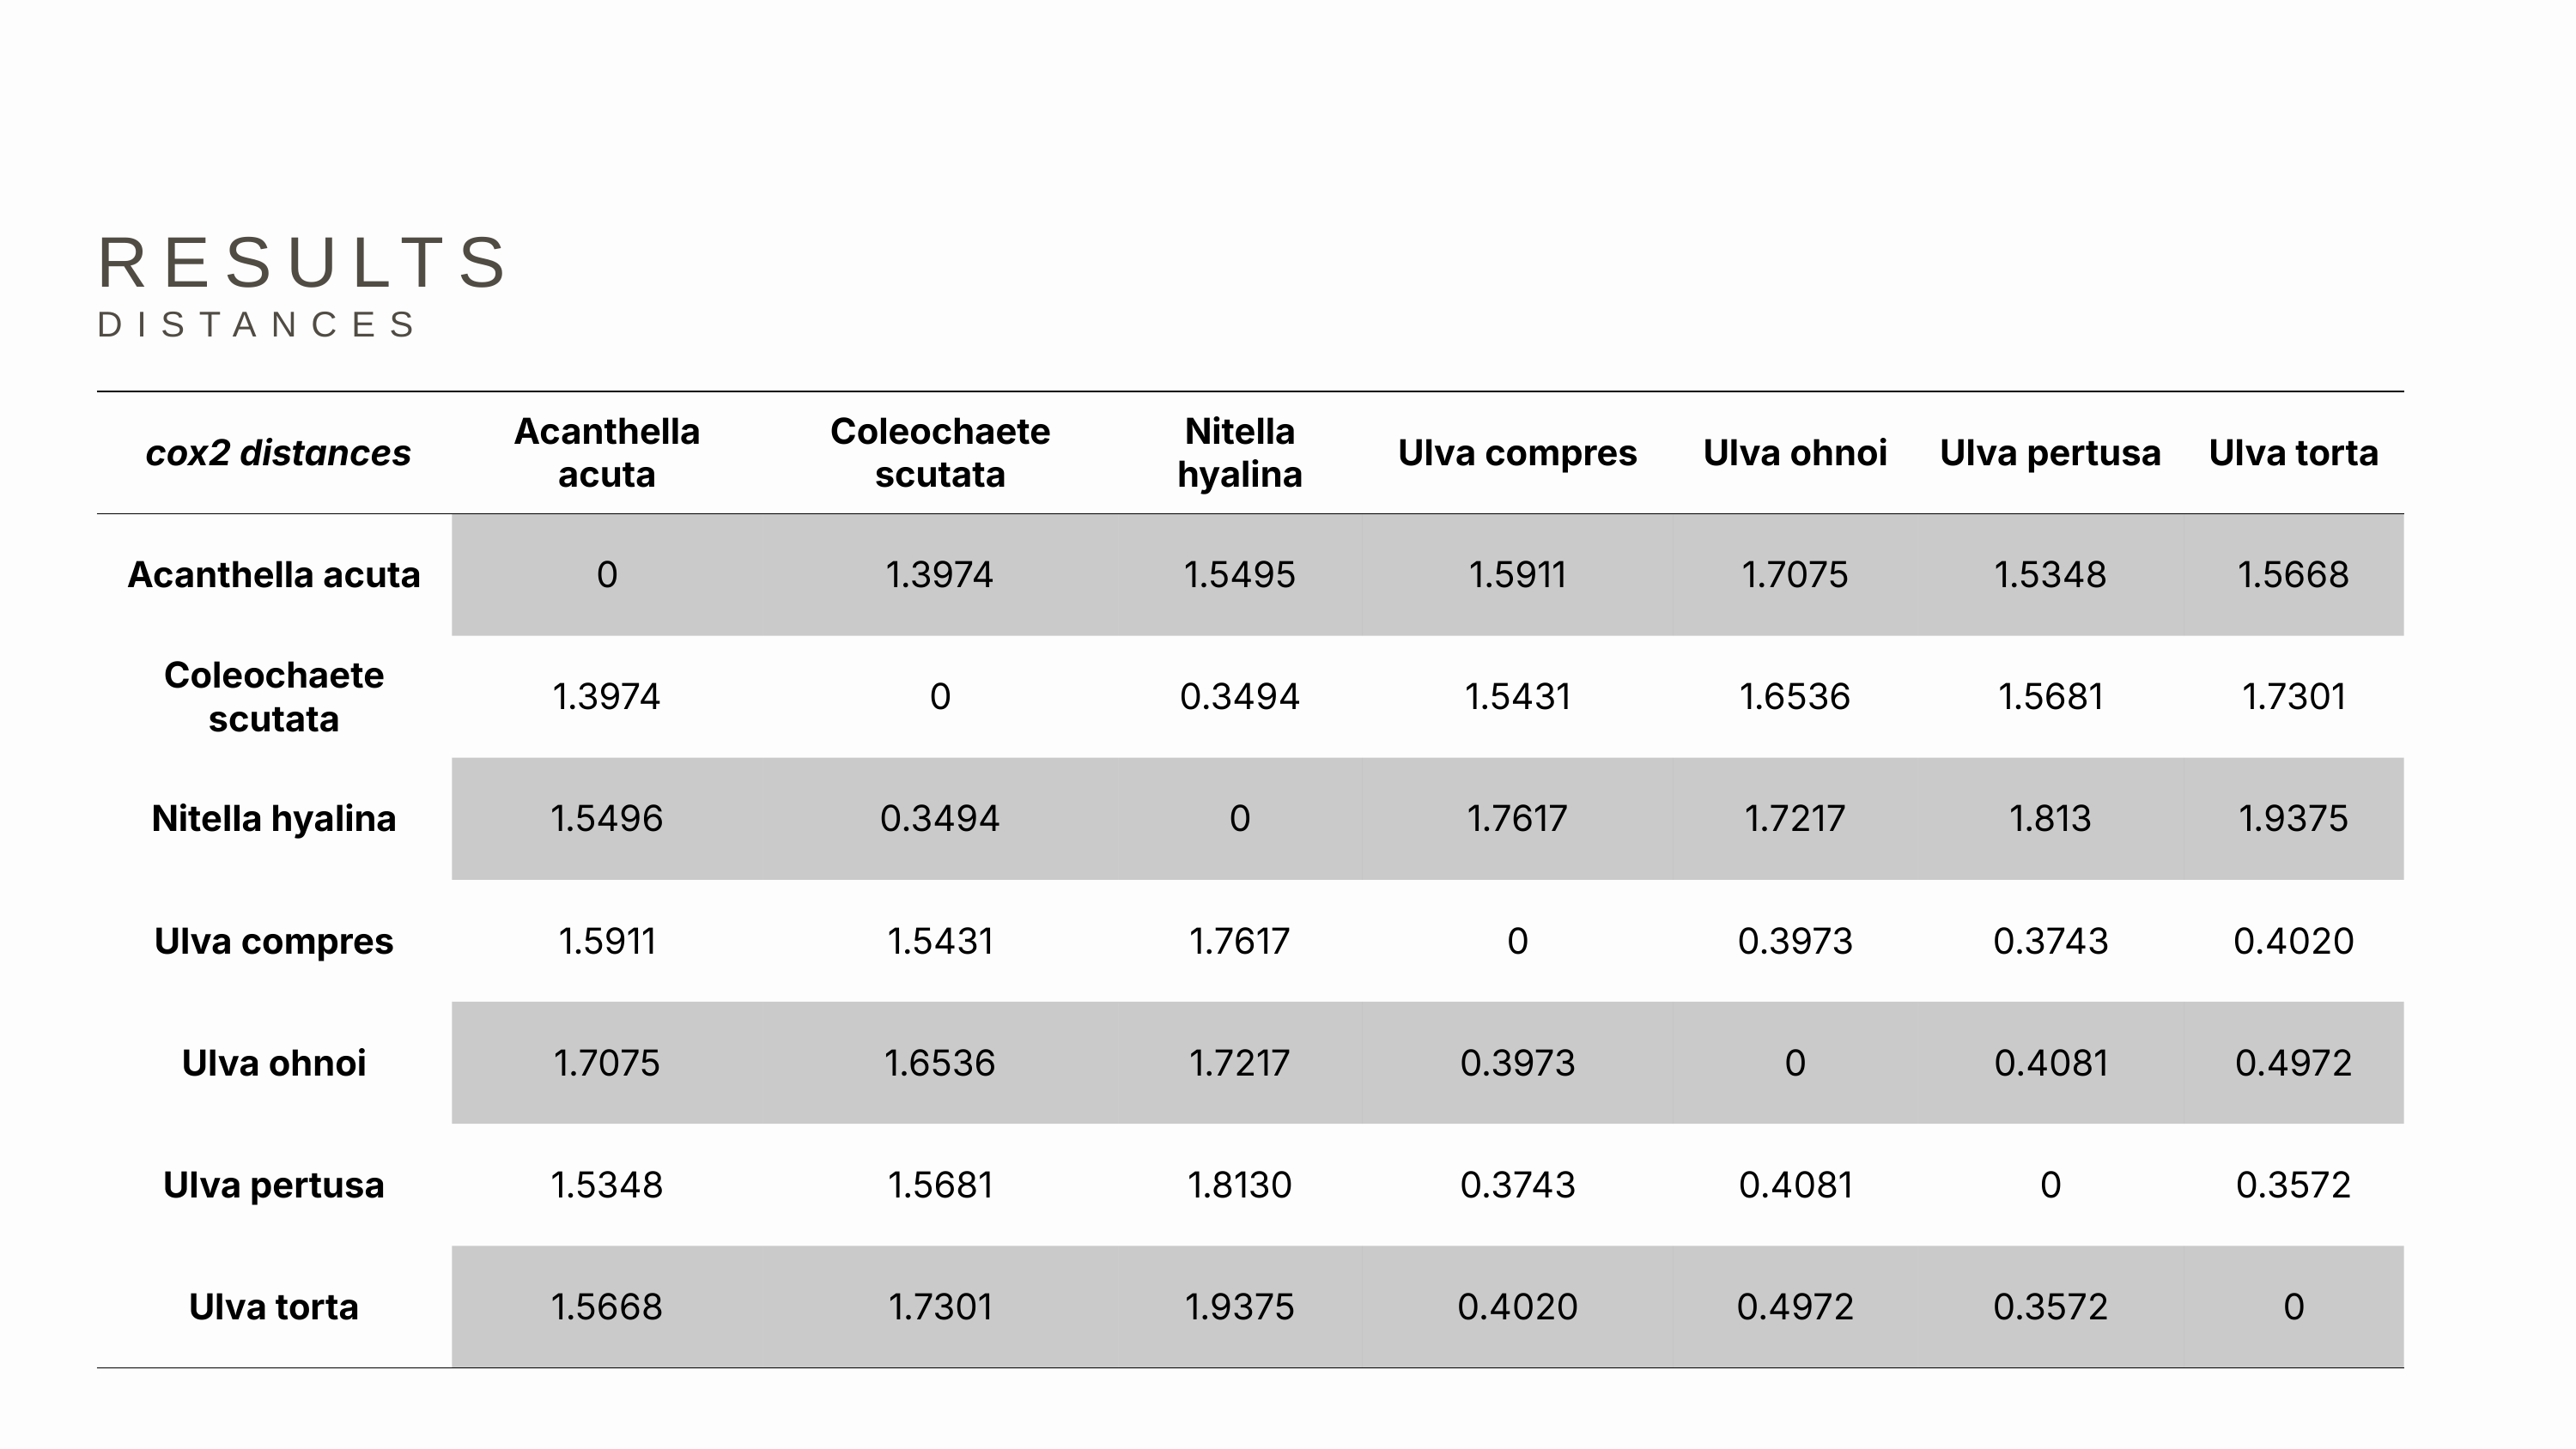

RESULTS
DISTANCES
| cox2 distances | Acanthella acuta | Coleochaete scutata | Nitella hyalina | Ulva compres | Ulva ohnoi | Ulva pertusa | Ulva torta |
| --- | --- | --- | --- | --- | --- | --- | --- |
| Acanthella acuta | 0 | 1.3974 | 1.5495 | 1.5911 | 1.7075 | 1.5348 | 1.5668 |
| Coleochaete scutata | 1.3974 | 0 | 0.3494 | 1.5431 | 1.6536 | 1.5681 | 1.7301 |
| Nitella hyalina | 1.5496 | 0.3494 | 0 | 1.7617 | 1.7217 | 1.813 | 1.9375 |
| Ulva compres | 1.5911 | 1.5431 | 1.7617 | 0 | 0.3973 | 0.3743 | 0.4020 |
| Ulva ohnoi | 1.7075 | 1.6536 | 1.7217 | 0.3973 | 0 | 0.4081 | 0.4972 |
| Ulva pertusa | 1.5348 | 1.5681 | 1.8130 | 0.3743 | 0.4081 | 0 | 0.3572 |
| Ulva torta | 1.5668 | 1.7301 | 1.9375 | 0.4020 | 0.4972 | 0.3572 | 0 |